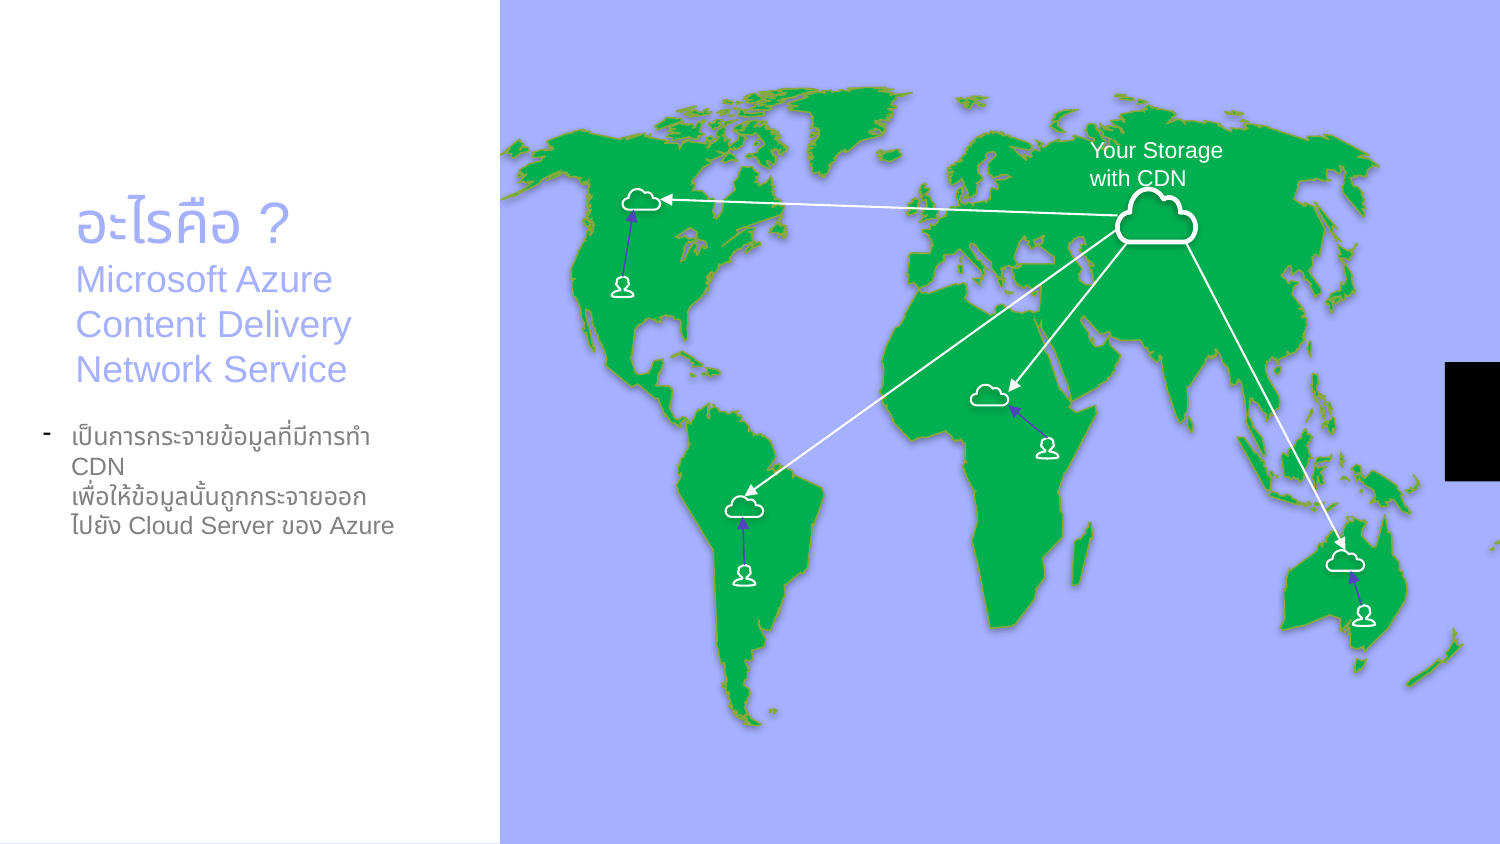

Your Storage with CDN
อะไรคือ ?
Microsoft Azure
Content Delivery
Network Service

เป็นการกระจายข้อมูลที่มีการทำ CDN
เพื่อให้ข้อมูลนั้นถูกกระจายออก
ไปยัง Cloud Server ของ Azure